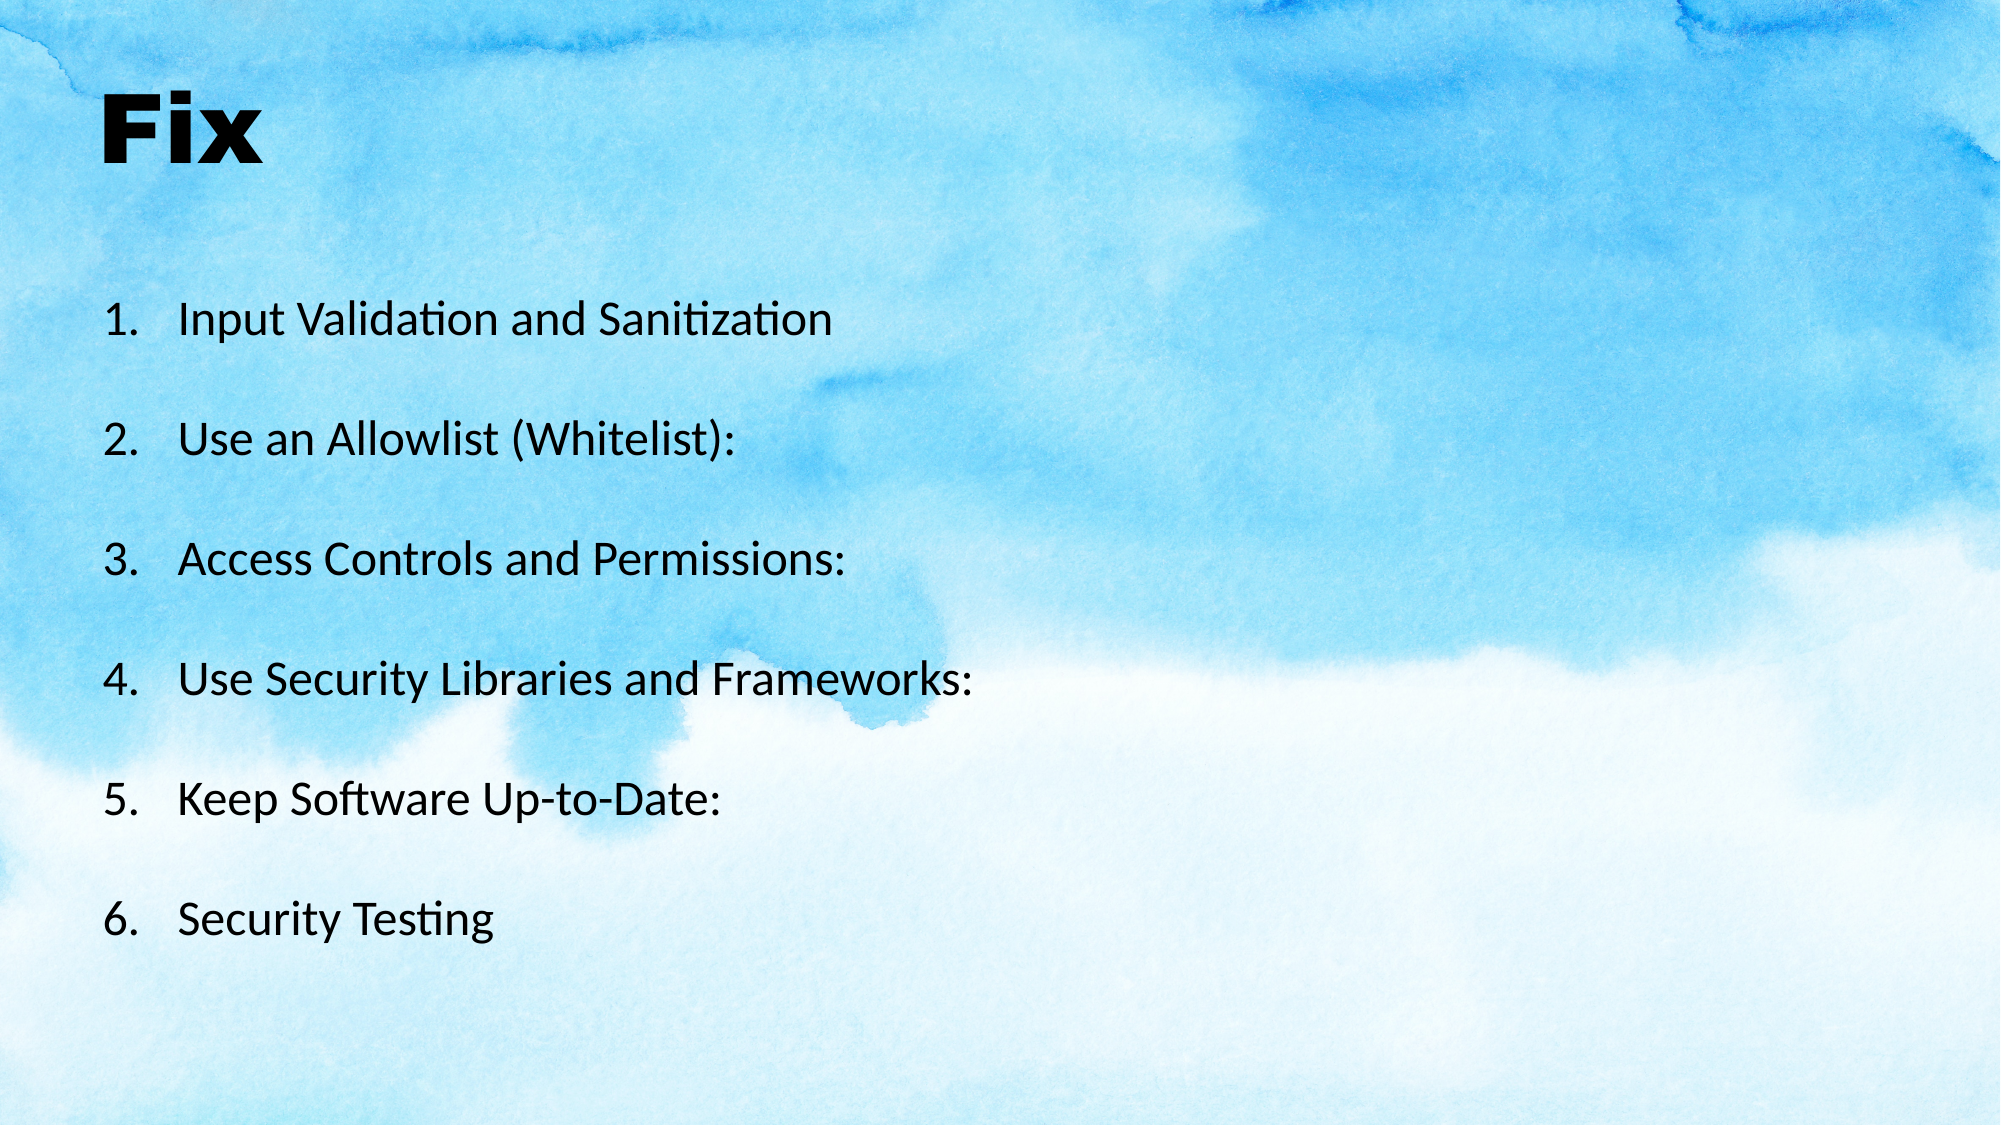

Fix
Input Validation and Sanitization

Use an Allowlist (Whitelist):

Access Controls and Permissions:

Use Security Libraries and Frameworks:

Keep Software Up-to-Date:

Security Testing